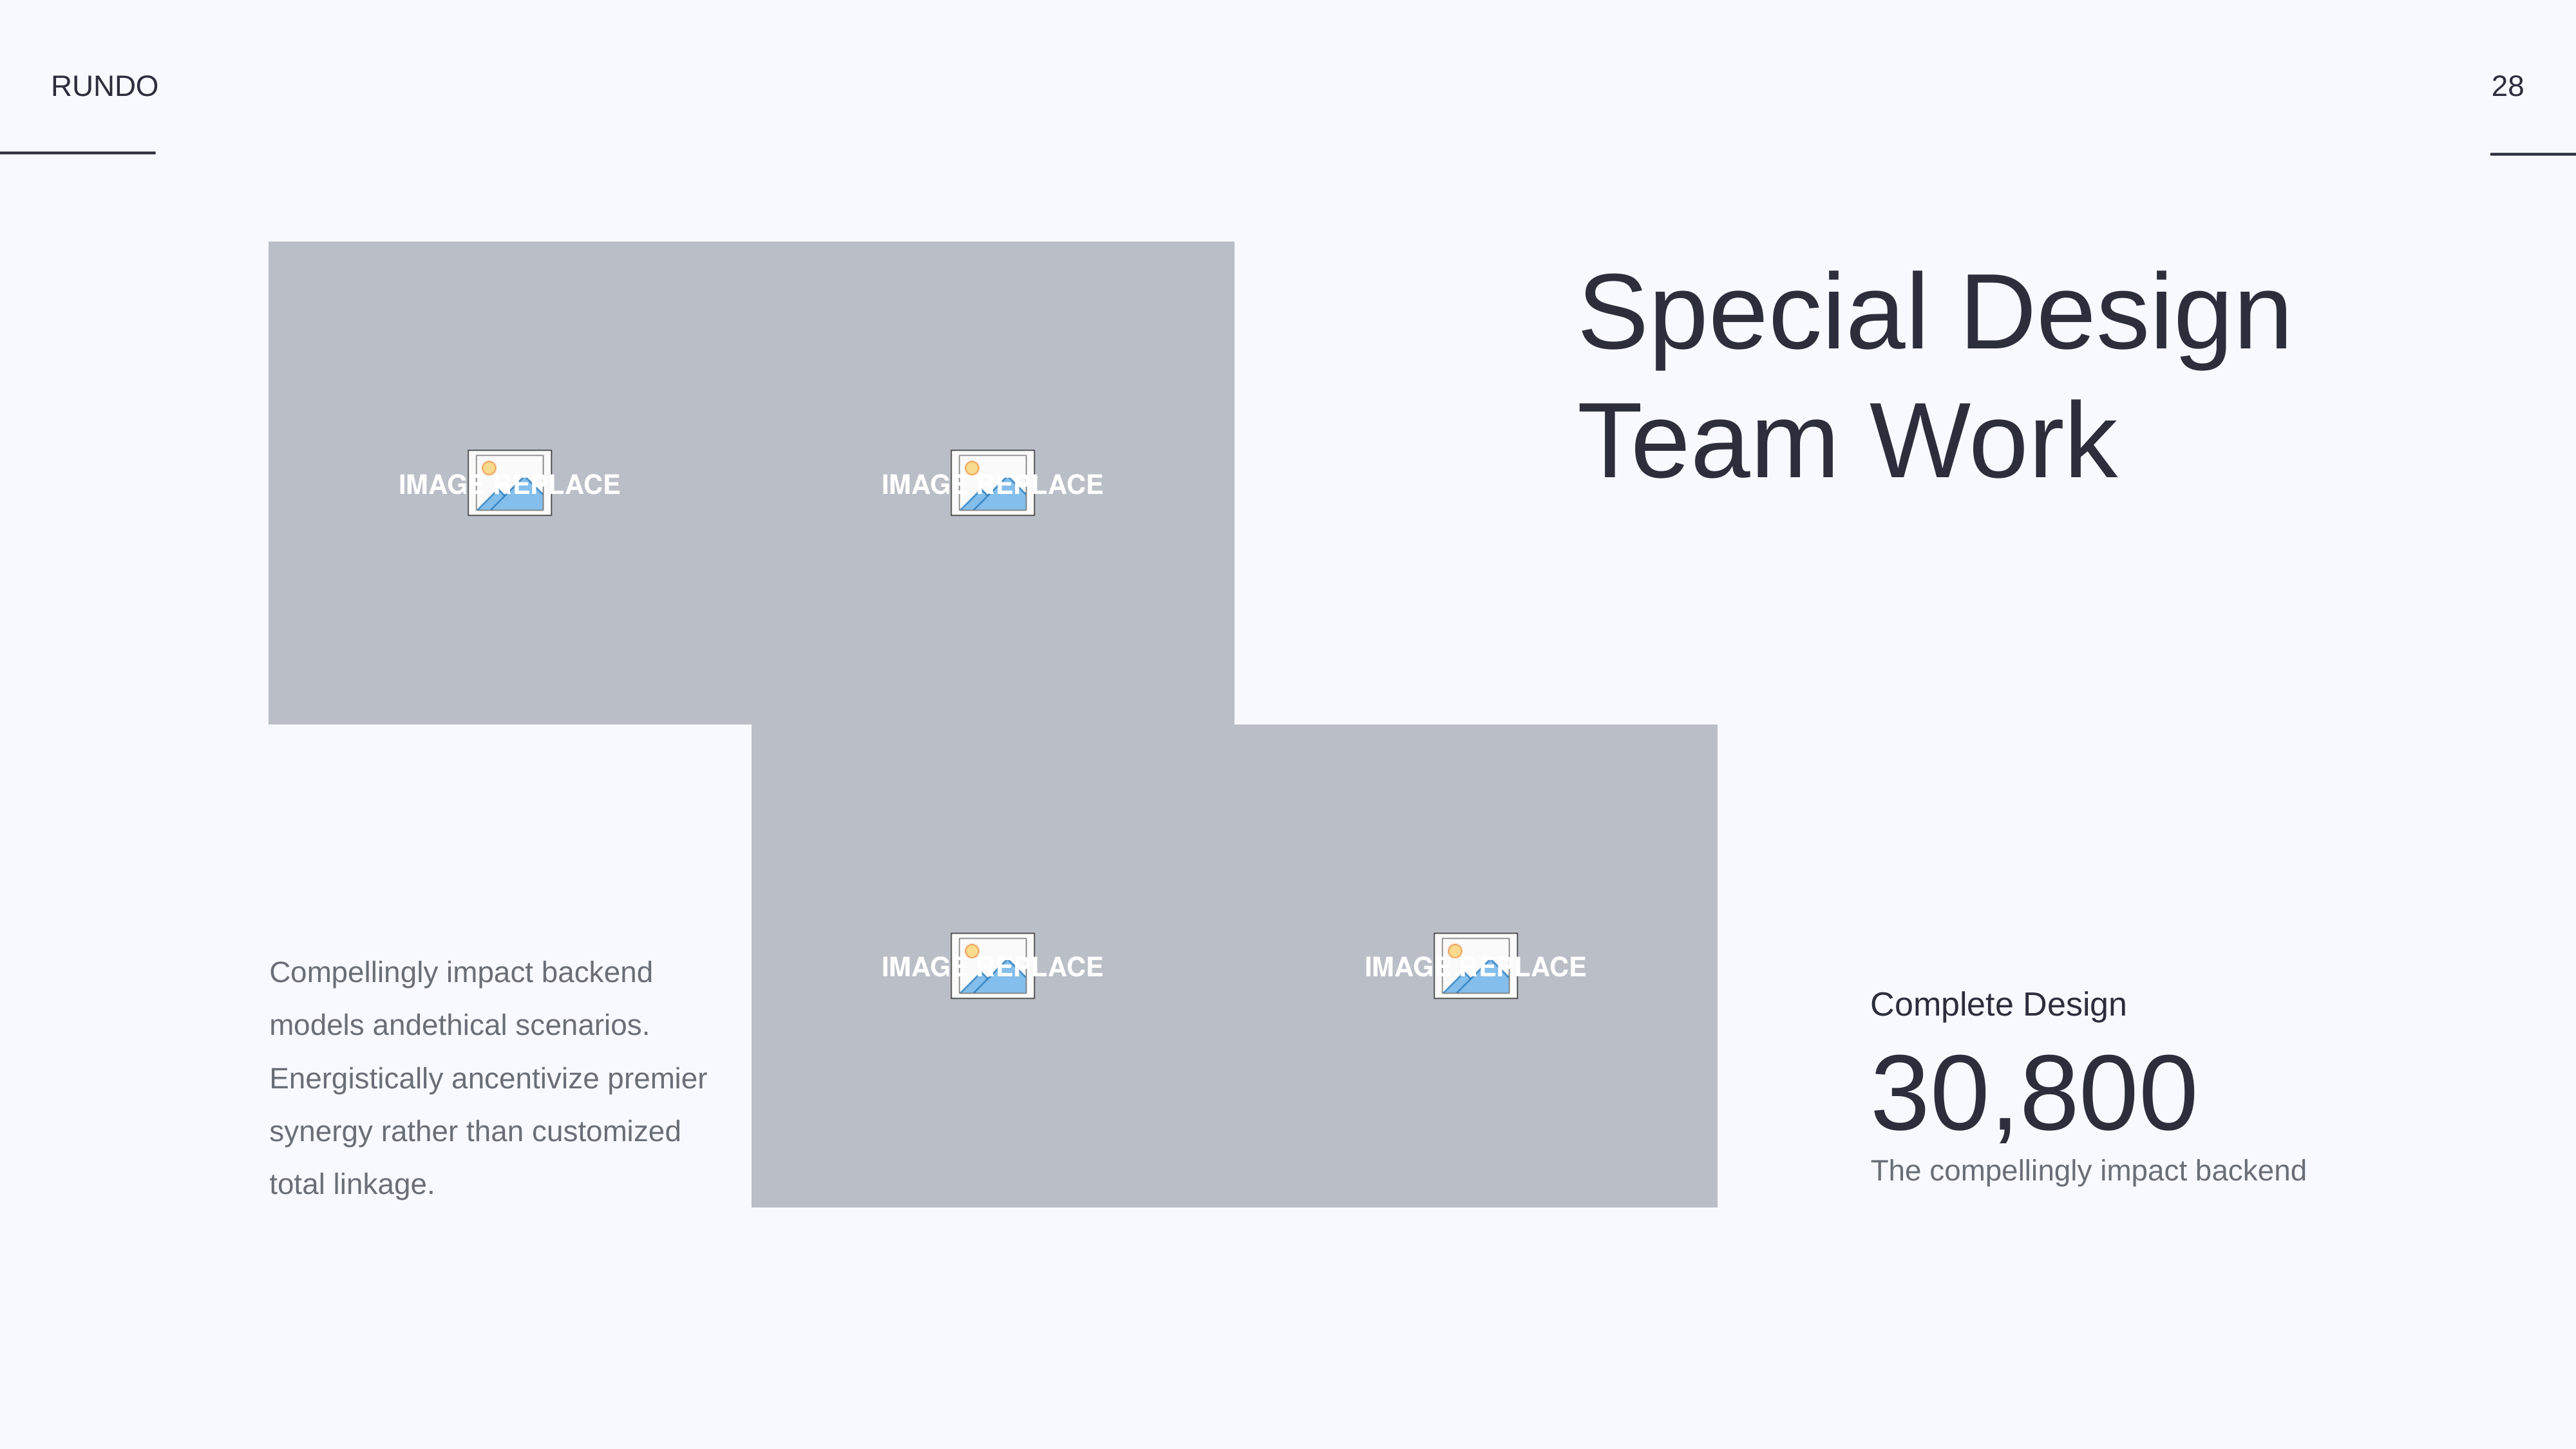

28

Special Design
Team Work

Compellingly impact backend
models andethical scenarios.
Energistically ancentivize premier
synergy rather than customized
total linkage.
Complete Design
30,800
The compellingly impact backend